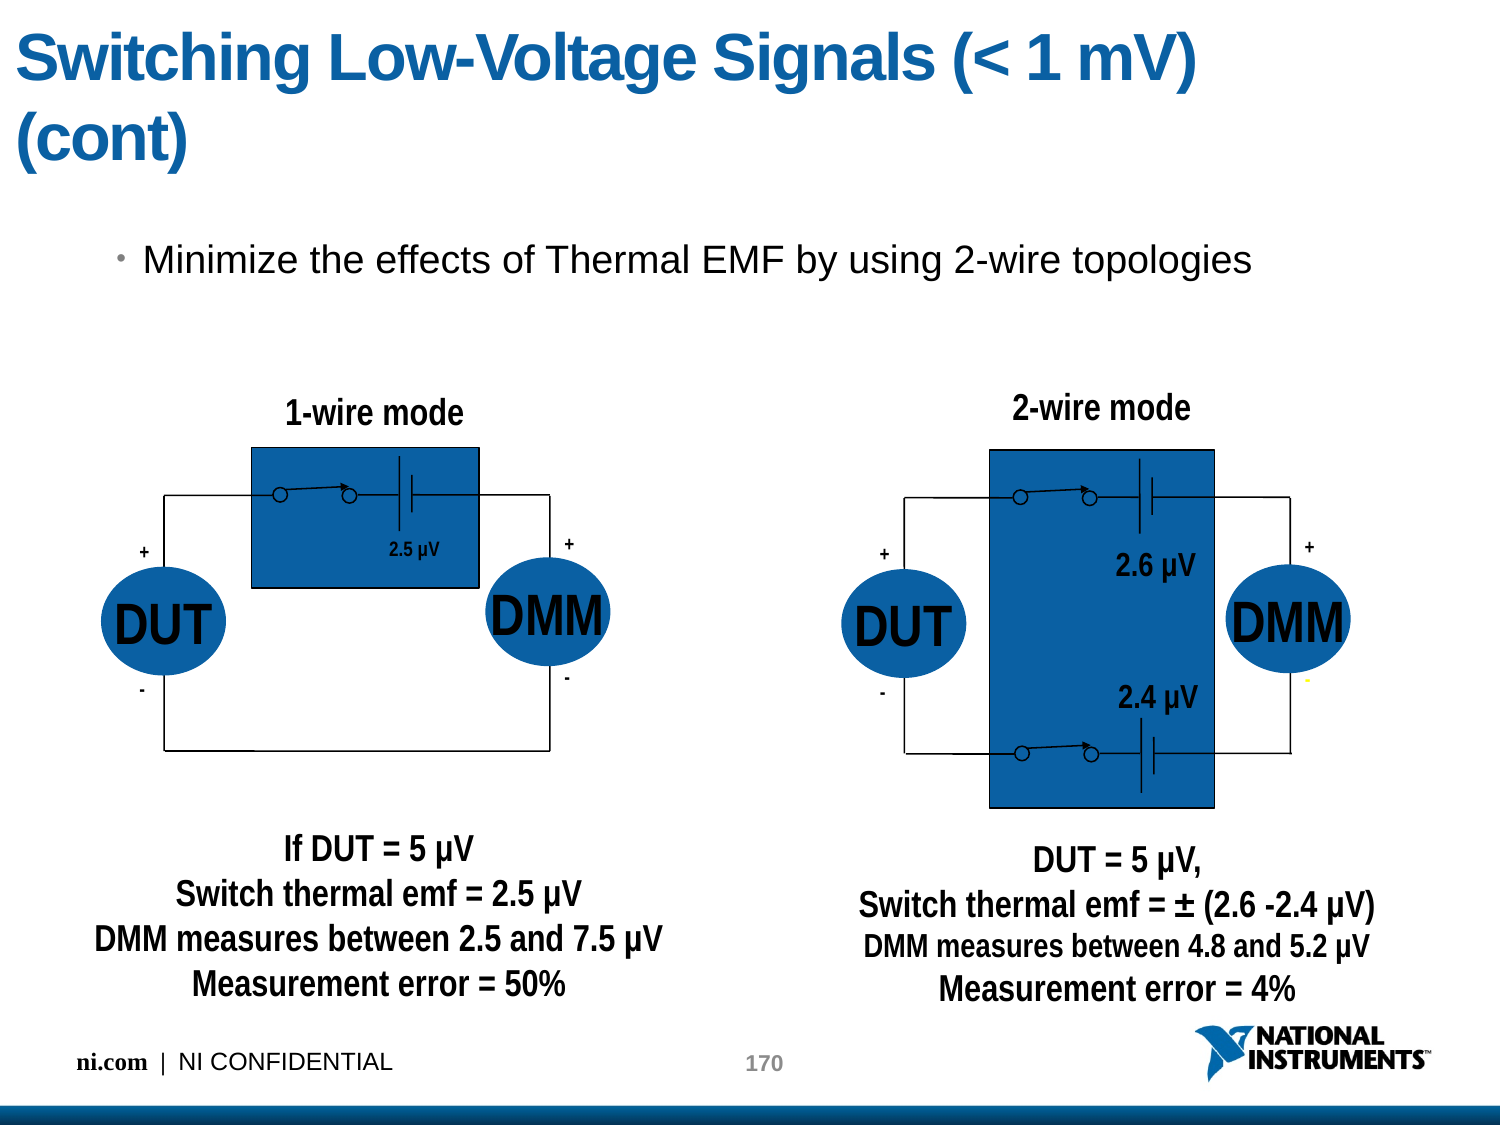

# Switching Low-Voltage Signals (< 1 mV) (cont)
Minimize the effects of Thermal EMF by using 2-wire topologies
2-wire mode
1-wire mode

+
+
2.5 μV
+
+
2.6 μV
DMM
DMM
DUT
DUT
-
-
2.4 μV
-
-

If DUT = 5 μV
Switch thermal emf = 2.5 μV
DMM measures between 2.5 and 7.5 µV
Measurement error = 50%
DUT = 5 µV,
Switch thermal emf = ± (2.6 -2.4 µV)
DMM measures between 4.8 and 5.2 µV
Measurement error = 4%